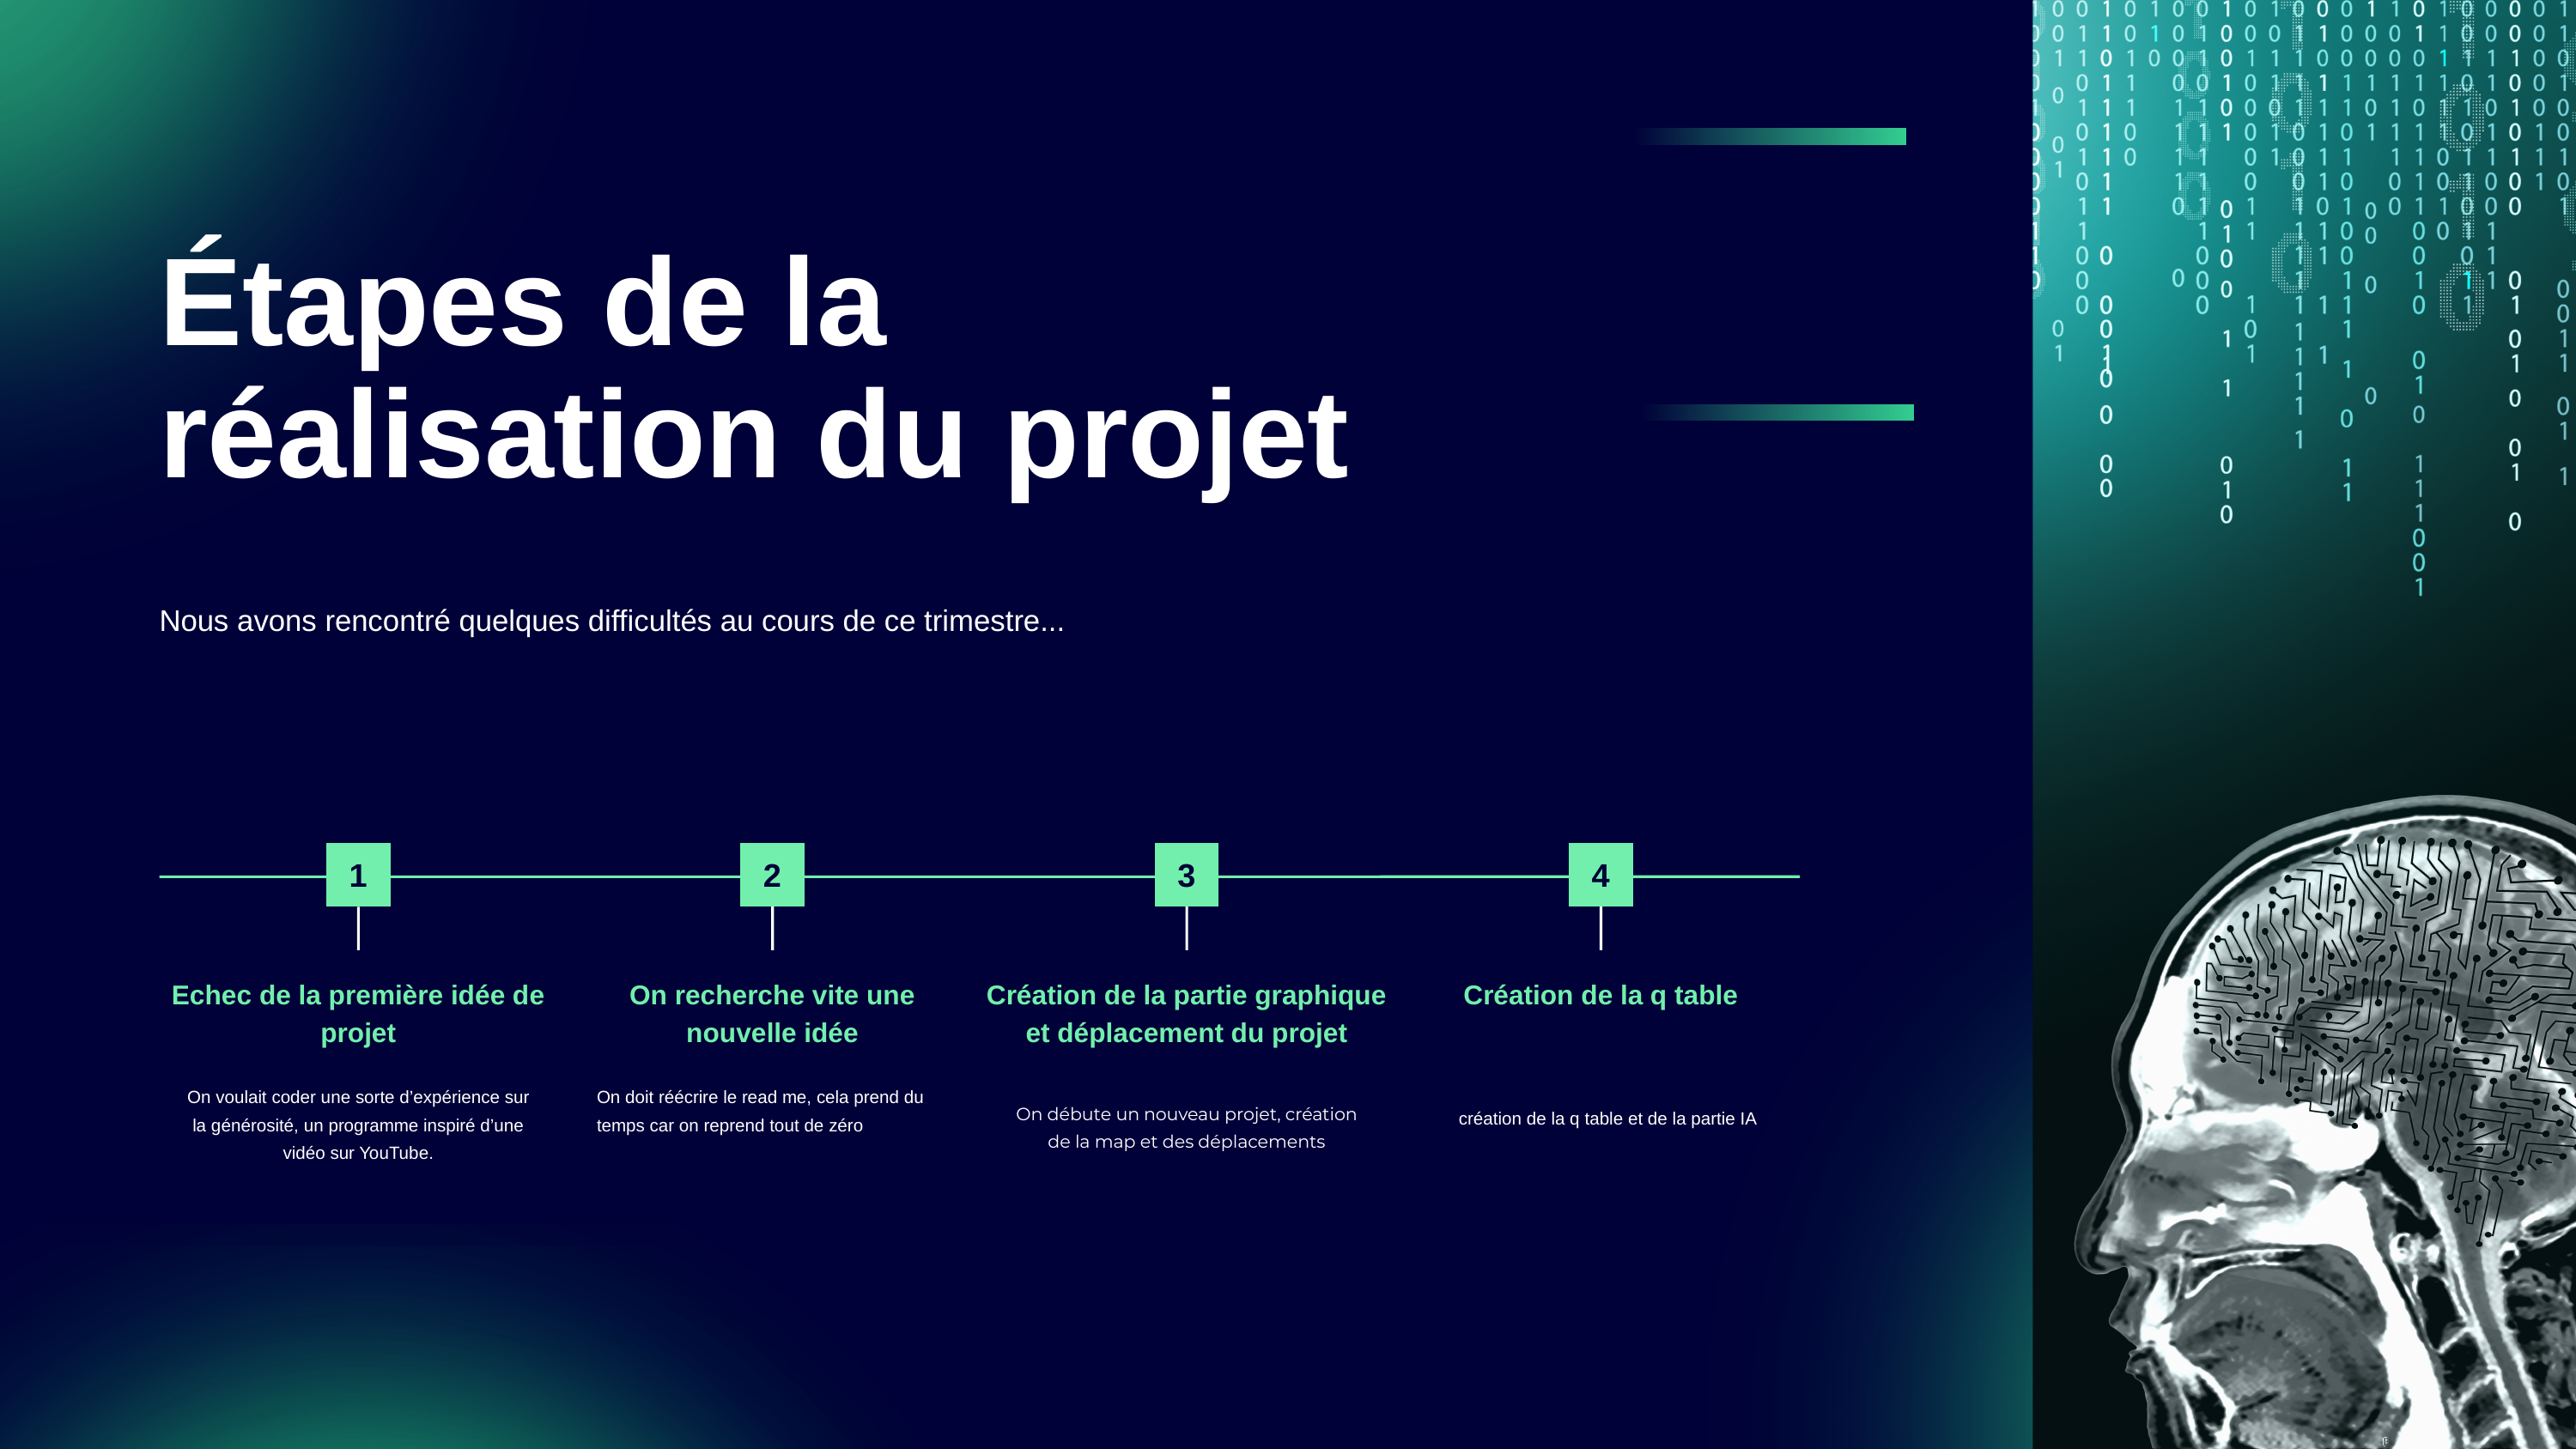

Étapes de la réalisation du projet

Nous avons rencontré quelques difficultés au cours de ce trimestre...

1
2
3
4

Echec de la première idée de projet
On recherche vite une nouvelle idée
Création de la partie graphique et déplacement du projet
Création de la q table
On voulait coder une sorte d’expérience sur la générosité, un programme inspiré d’une vidéo sur YouTube.
On doit réécrire le read me, cela prend du temps car on reprend tout de zéro
On débute un nouveau projet, création de la map et des déplacements
création de la q table et de la partie IA